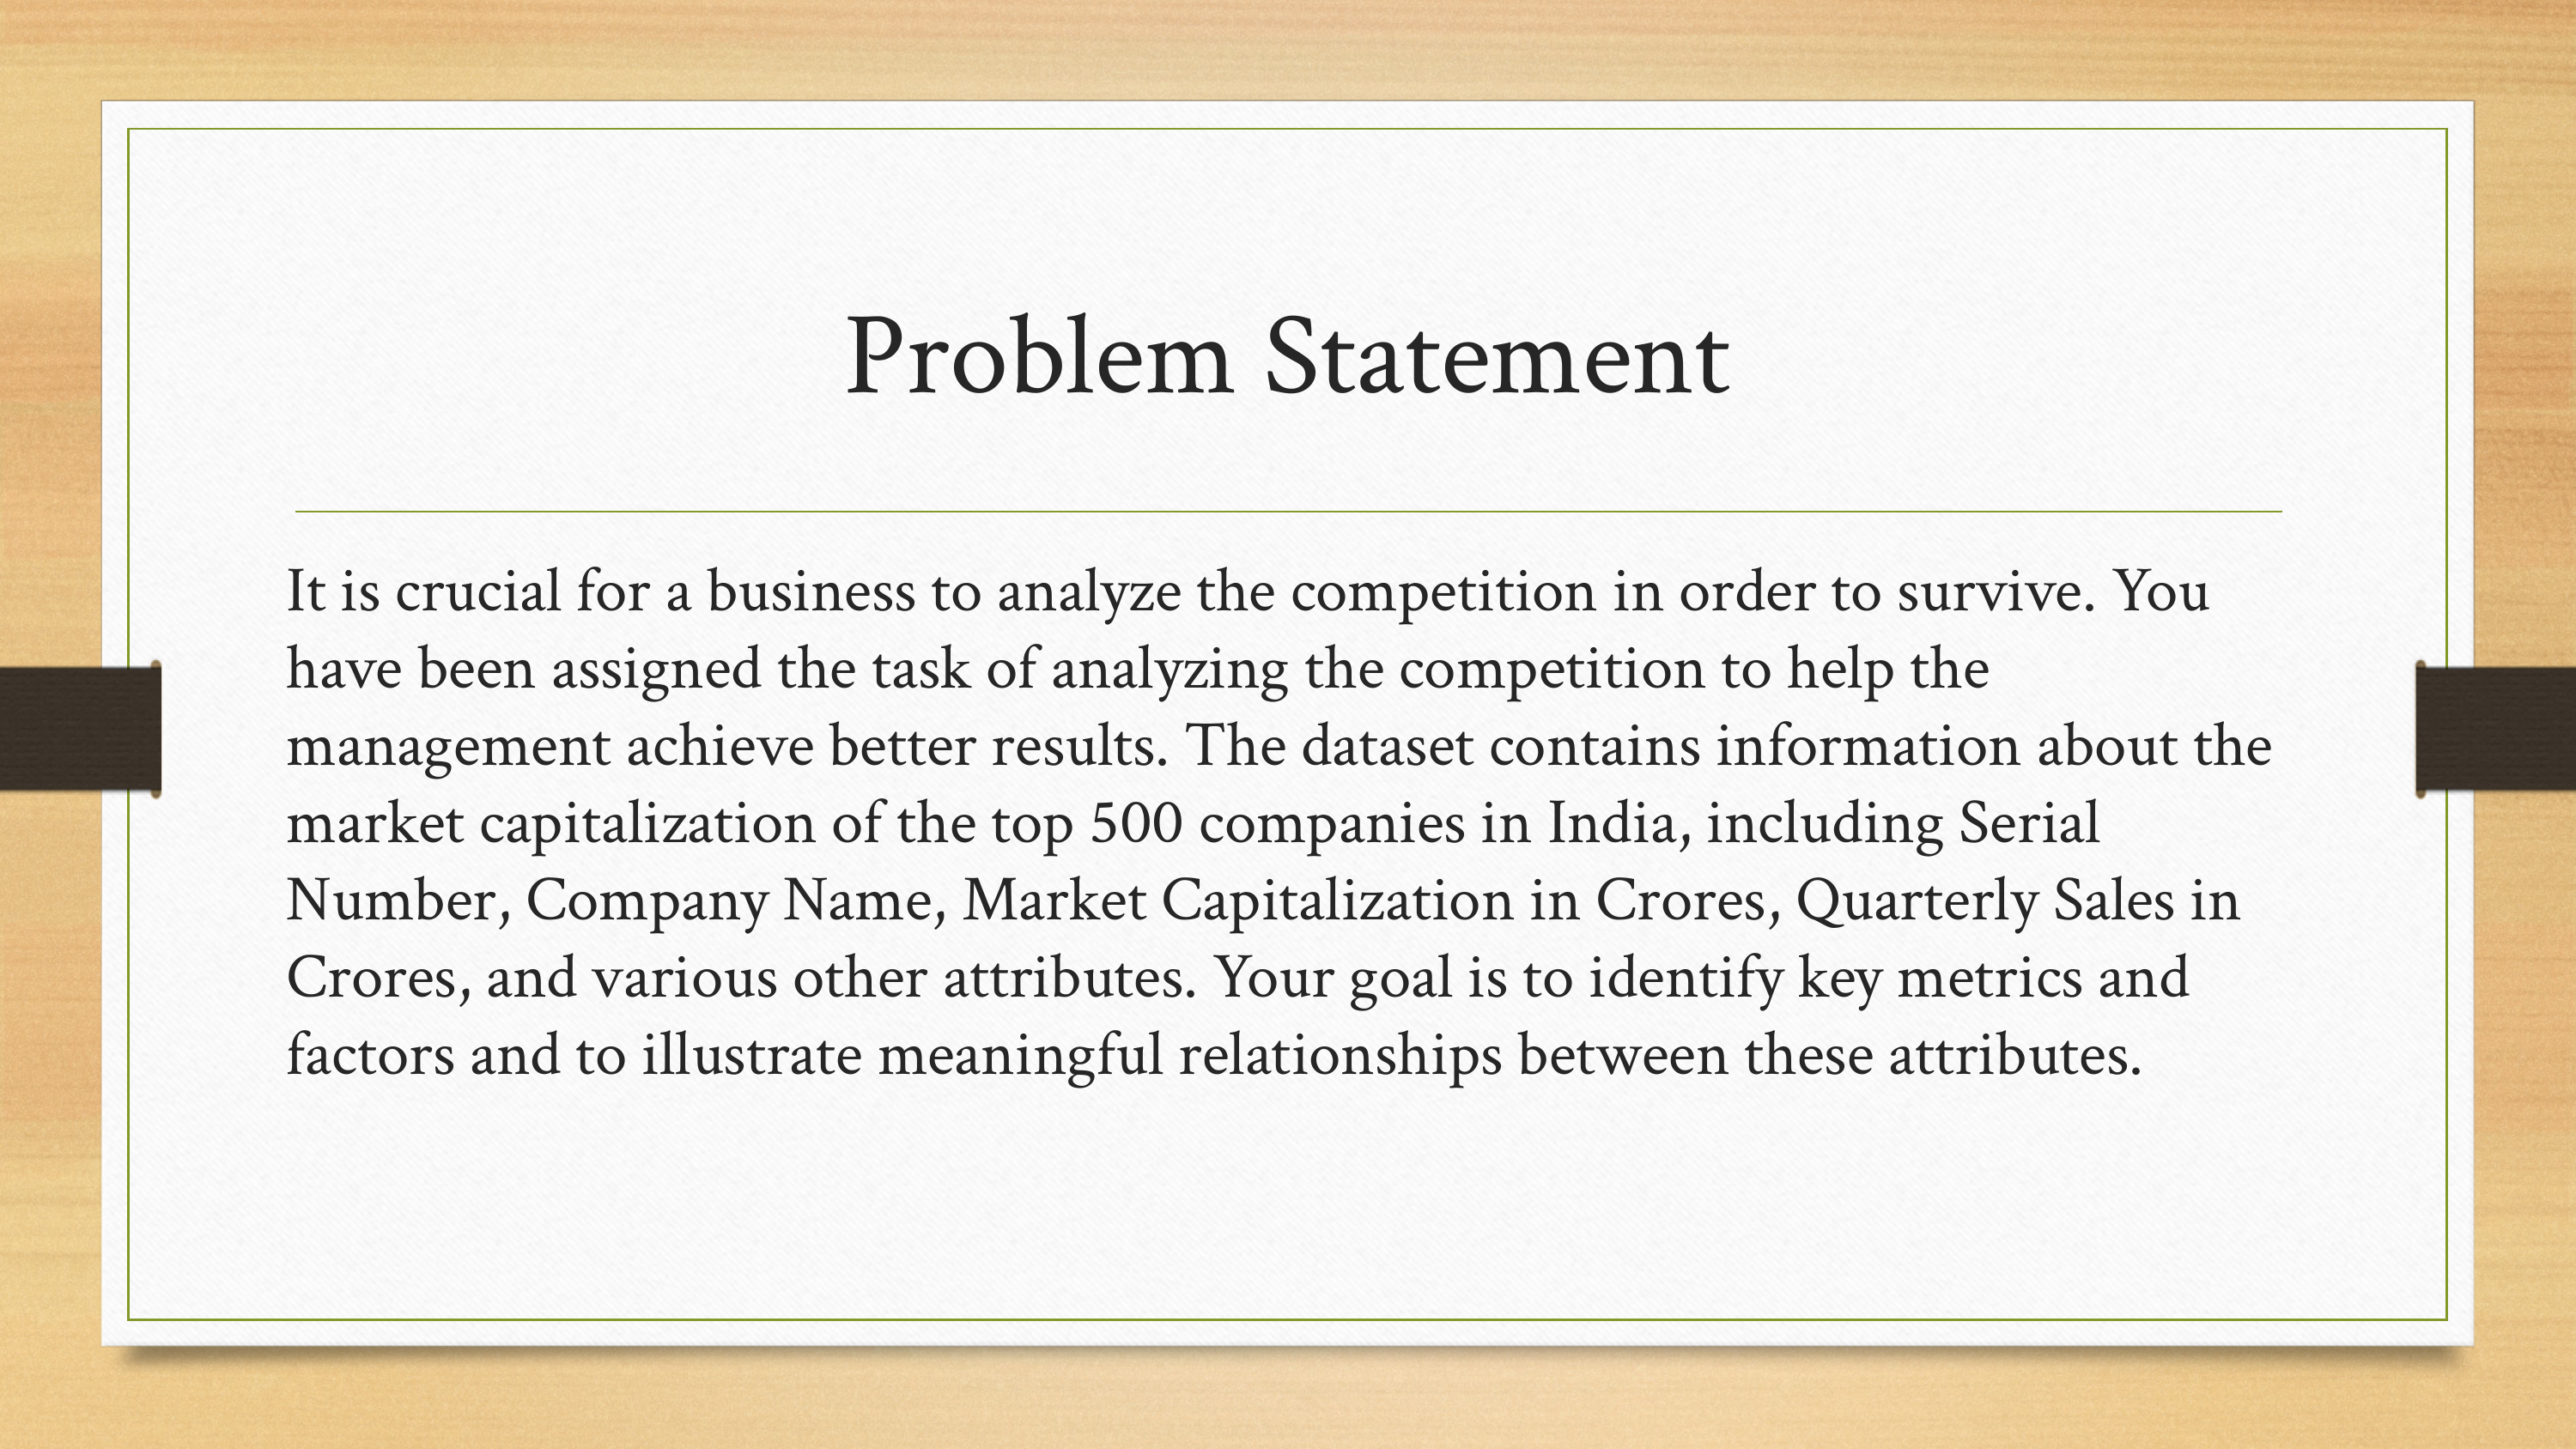

# Problem Statement
It is crucial for a business to analyze the competition in order to survive. You have been assigned the task of analyzing the competition to help the management achieve better results. The dataset contains information about the market capitalization of the top 500 companies in India, including Serial Number, Company Name, Market Capitalization in Crores, Quarterly Sales in Crores, and various other attributes. Your goal is to identify key metrics and factors and to illustrate meaningful relationships between these attributes.